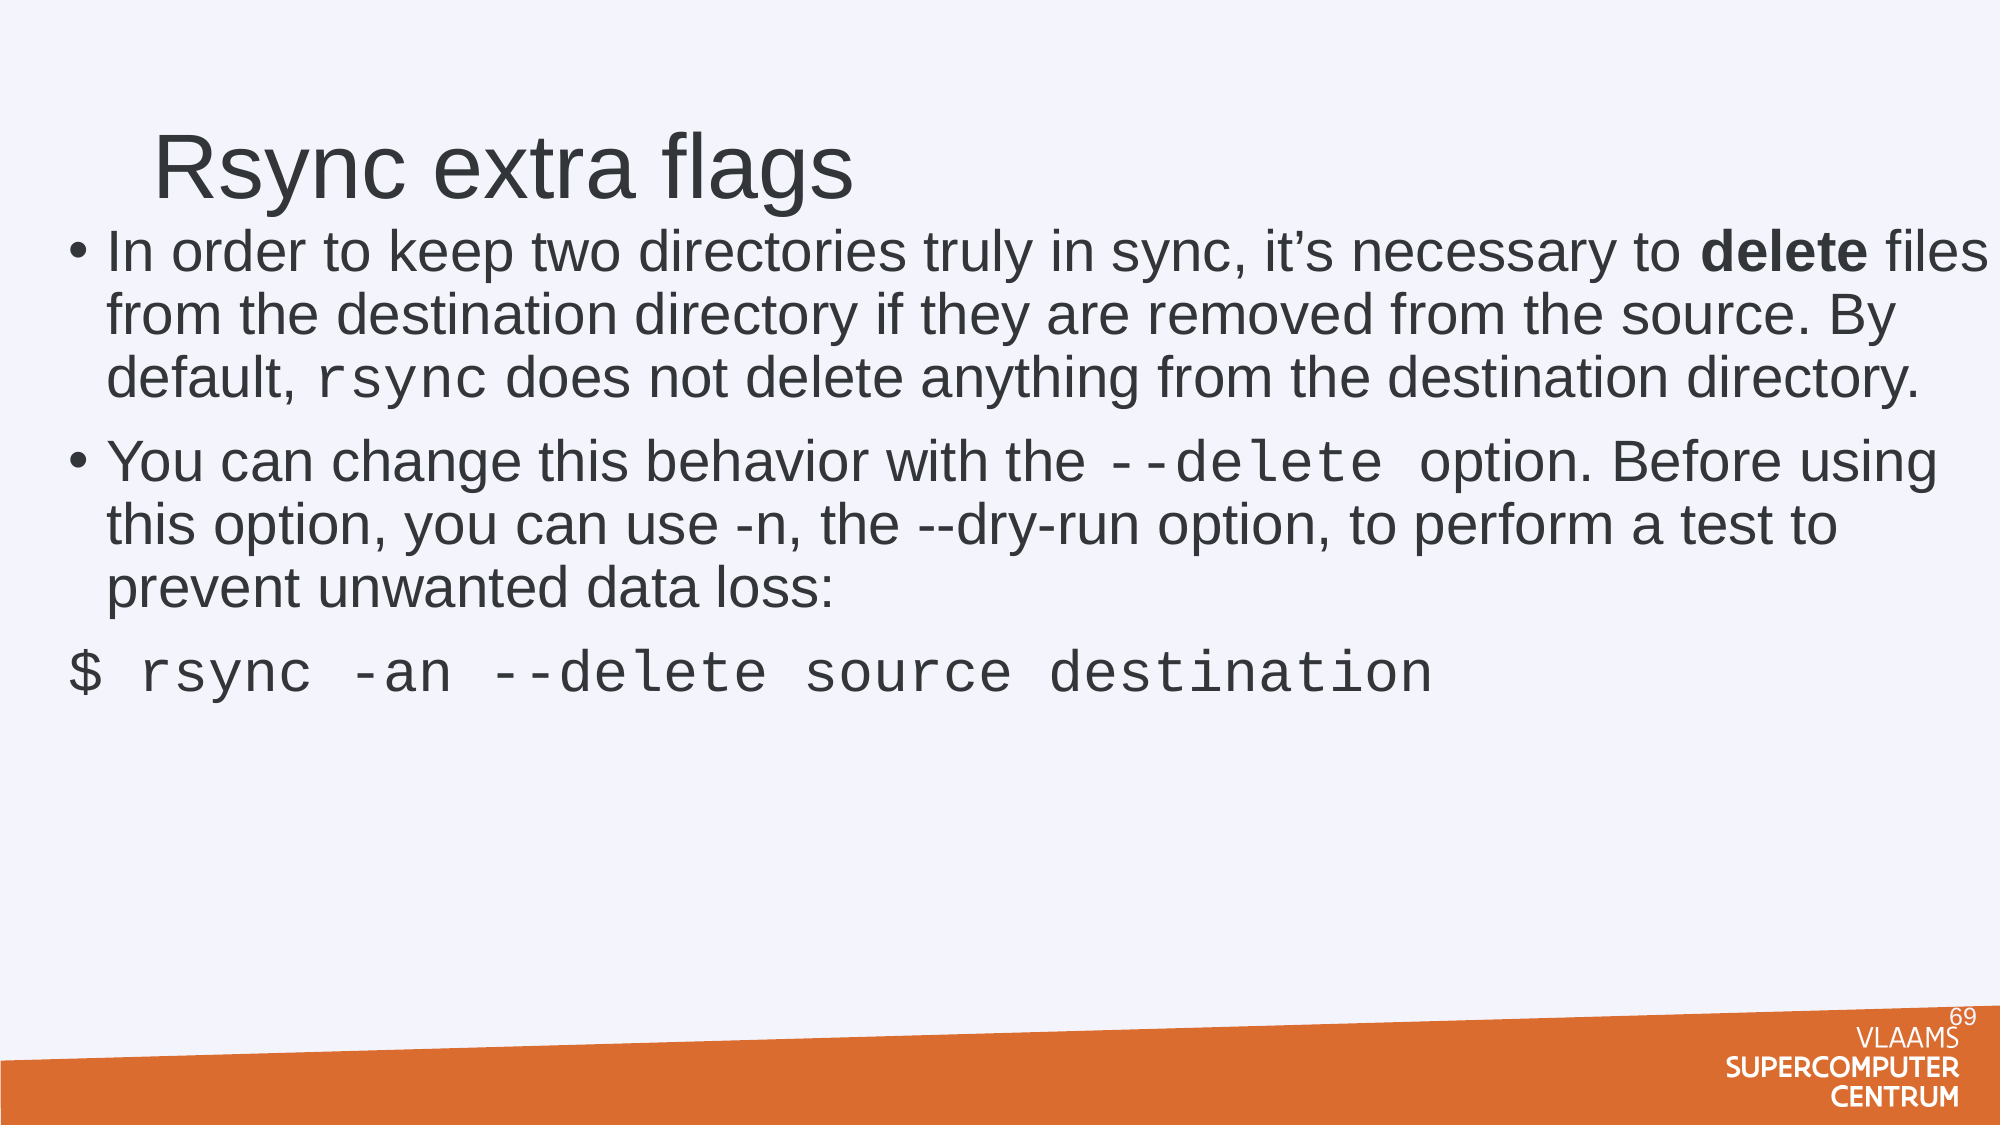

# Rsync extra flags
In order to keep two directories truly in sync, it’s necessary to delete files from the destination directory if they are removed from the source. By default, rsync does not delete anything from the destination directory.
You can change this behavior with the --delete option. Before using this option, you can use -n, the --dry-run option, to perform a test to prevent unwanted data loss:
$ rsync -an --delete source destination
69